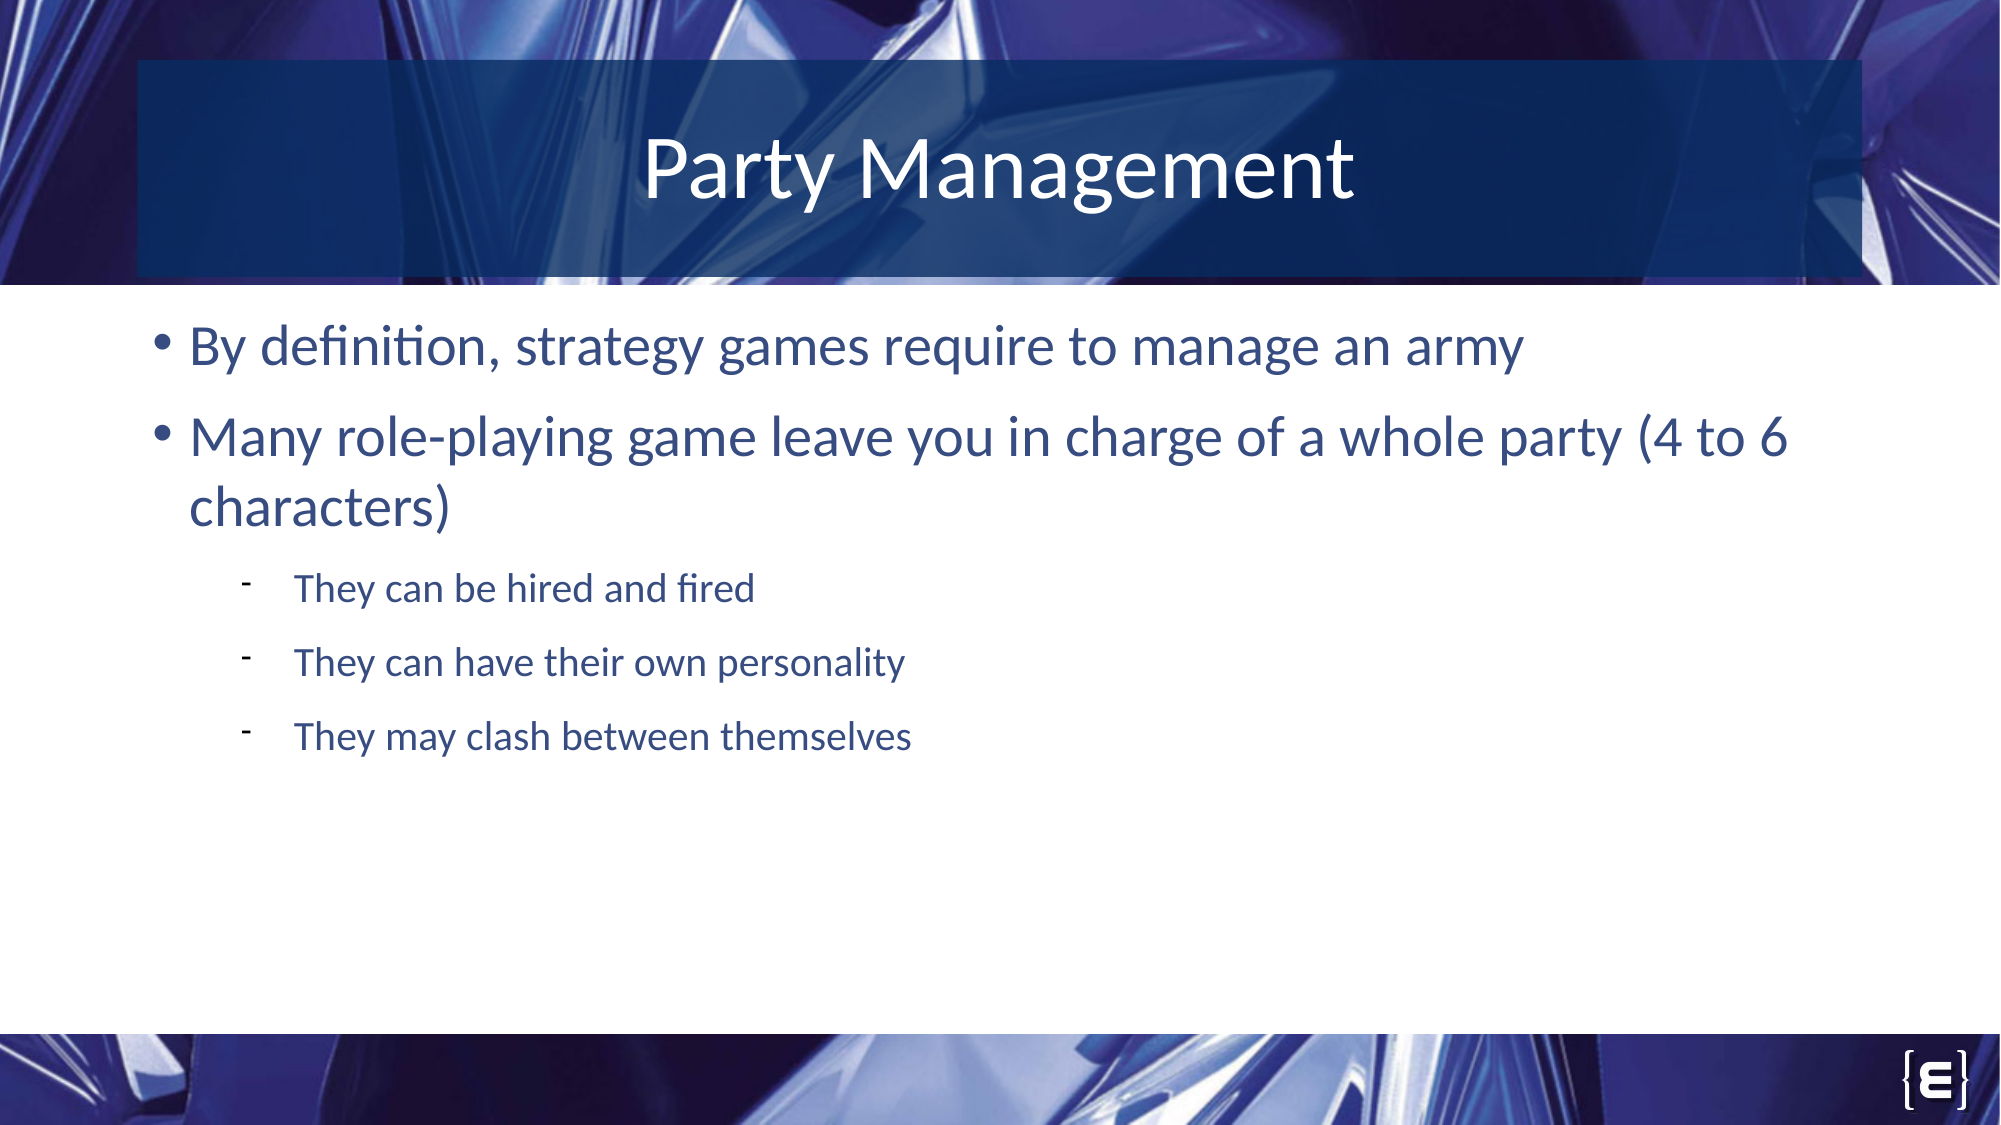

Party Management
By definition, strategy games require to manage an army
Many role-playing game leave you in charge of a whole party (4 to 6 characters)
They can be hired and fired
They can have their own personality
They may clash between themselves